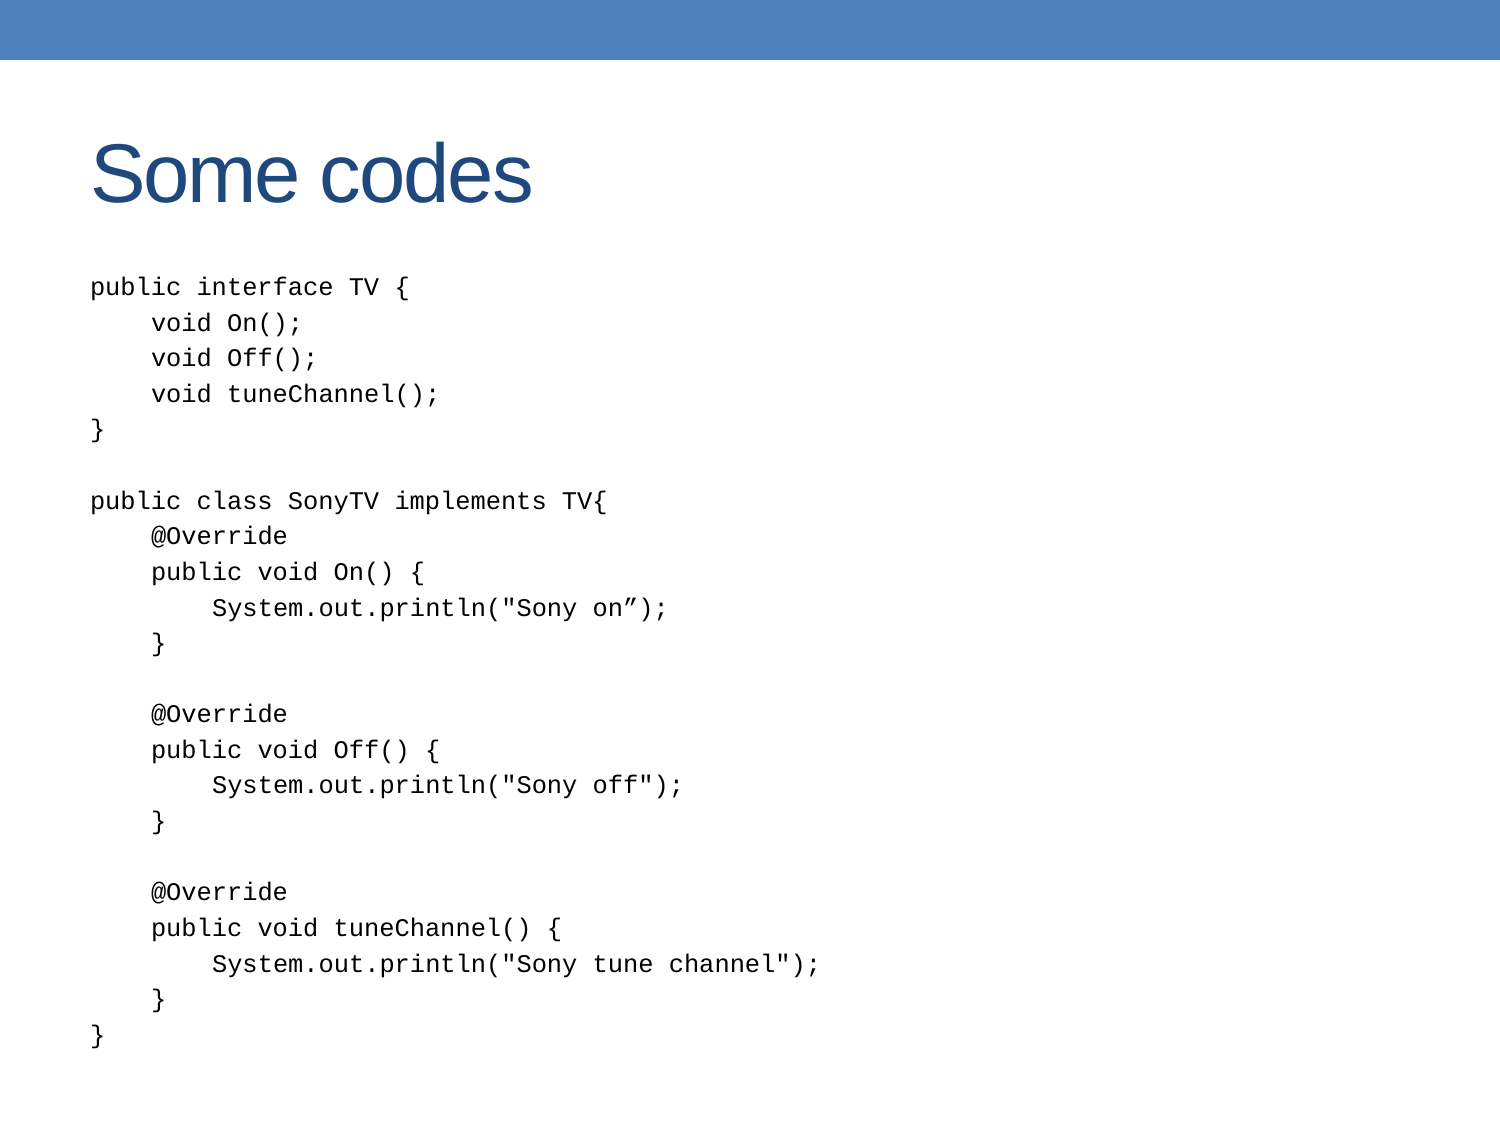

77
# Some codes
public interface TV {
    void On();
    void Off();
    void tuneChannel();
}

public class SonyTV implements TV{
    @Override
    public void On() {
        System.out.println("Sony on”);
    }

    @Override
    public void Off() {
        System.out.println("Sony off");
    }

    @Override
    public void tuneChannel() {
        System.out.println("Sony tune channel");
    }
}